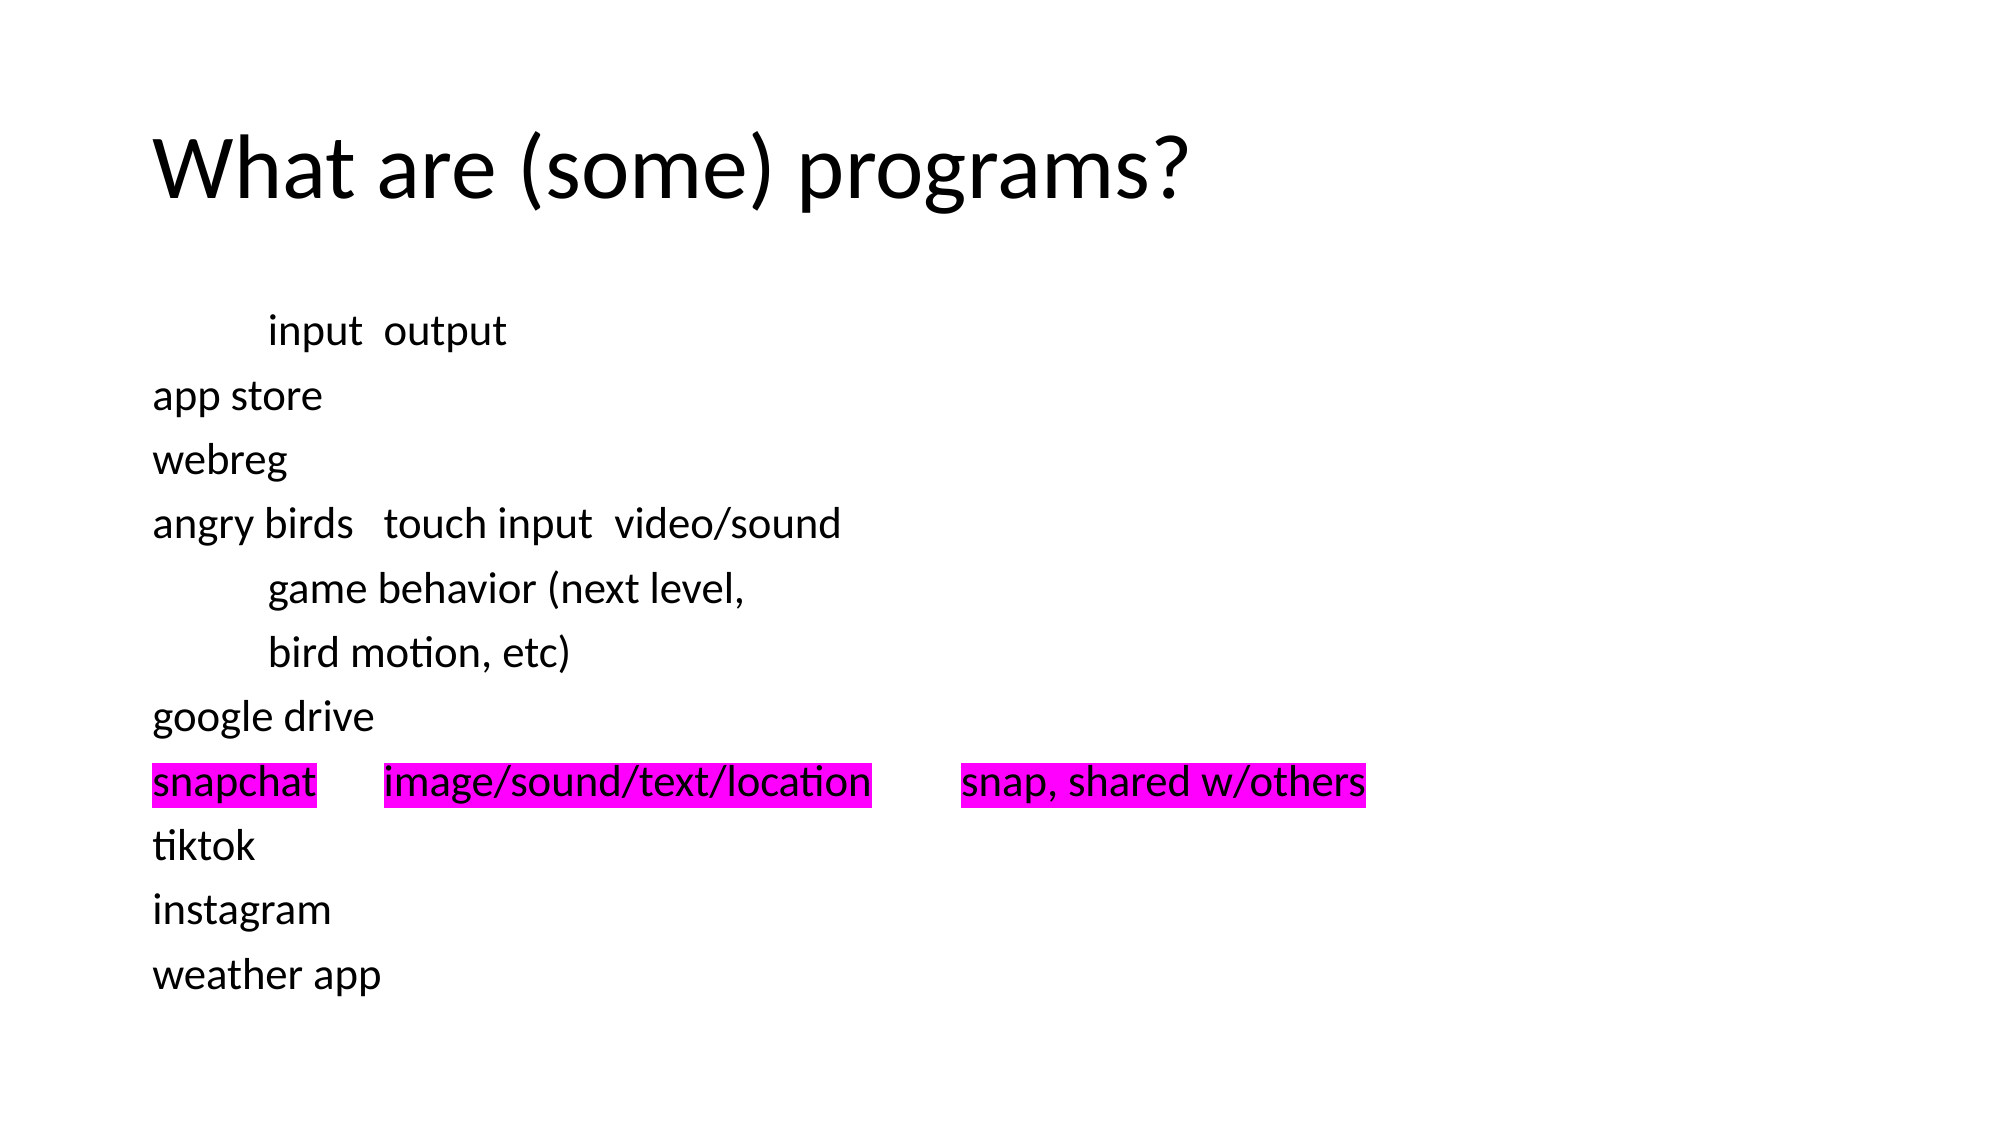

# What are (some) programs?
			input					output
app store
webreg
angry birds		touch input				video/sound
								game behavior (next level,
								bird motion, etc)
google drive
snapchat		image/sound/text/location		snap, shared w/others
tiktok
instagram
weather app